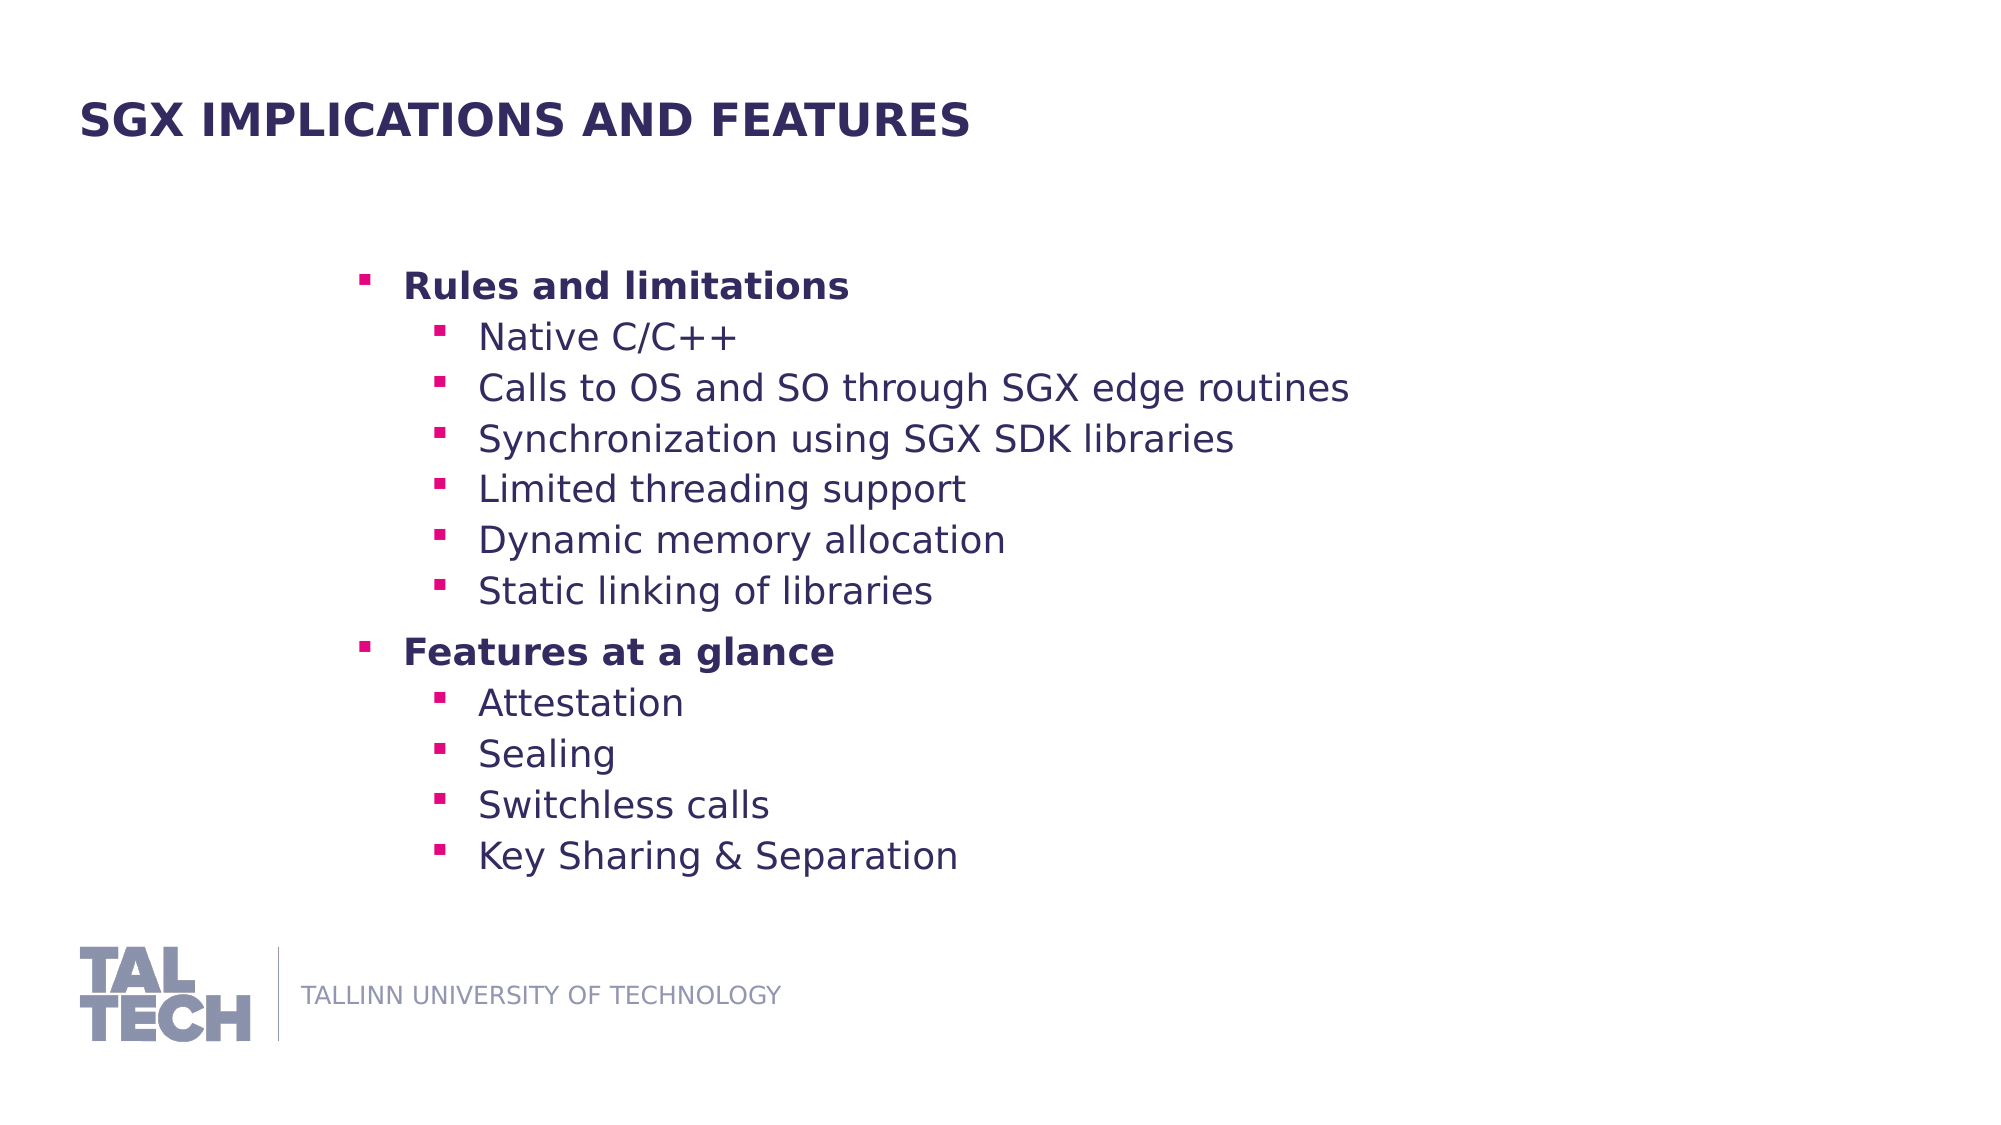

Sgx Implications and features

Rules and limitations
Native C/C++
Calls to OS and SO through SGX edge routines
Synchronization using SGX SDK libraries
Limited threading support
Dynamic memory allocation
Static linking of libraries
Features at a glance
Attestation
Sealing
Switchless calls
Key Sharing & Separation